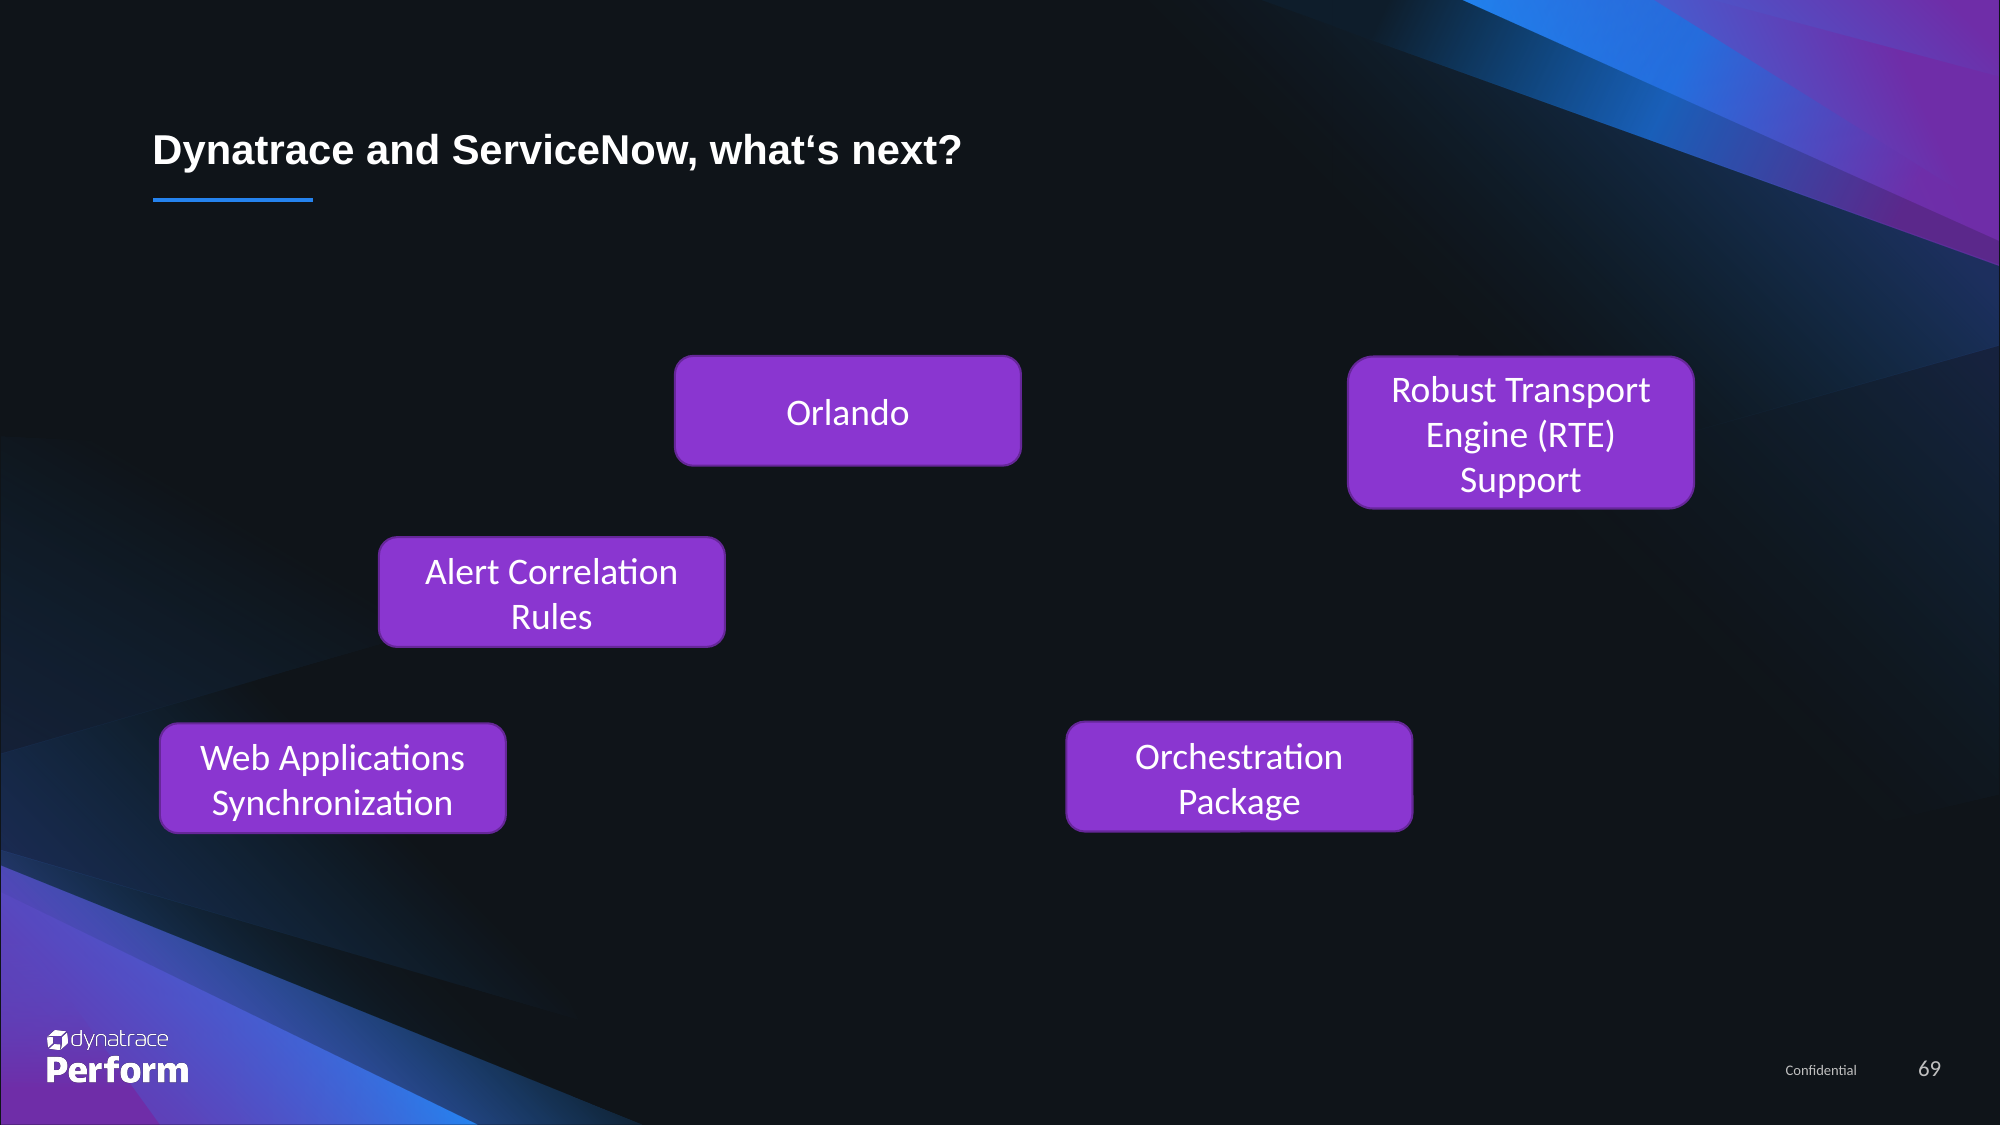

# Dynatrace and ServiceNow, what‘s next?

Orlando
Robust Transport Engine (RTE) Support
Alert Correlation Rules
Orchestration Package
Web Applications Synchronization